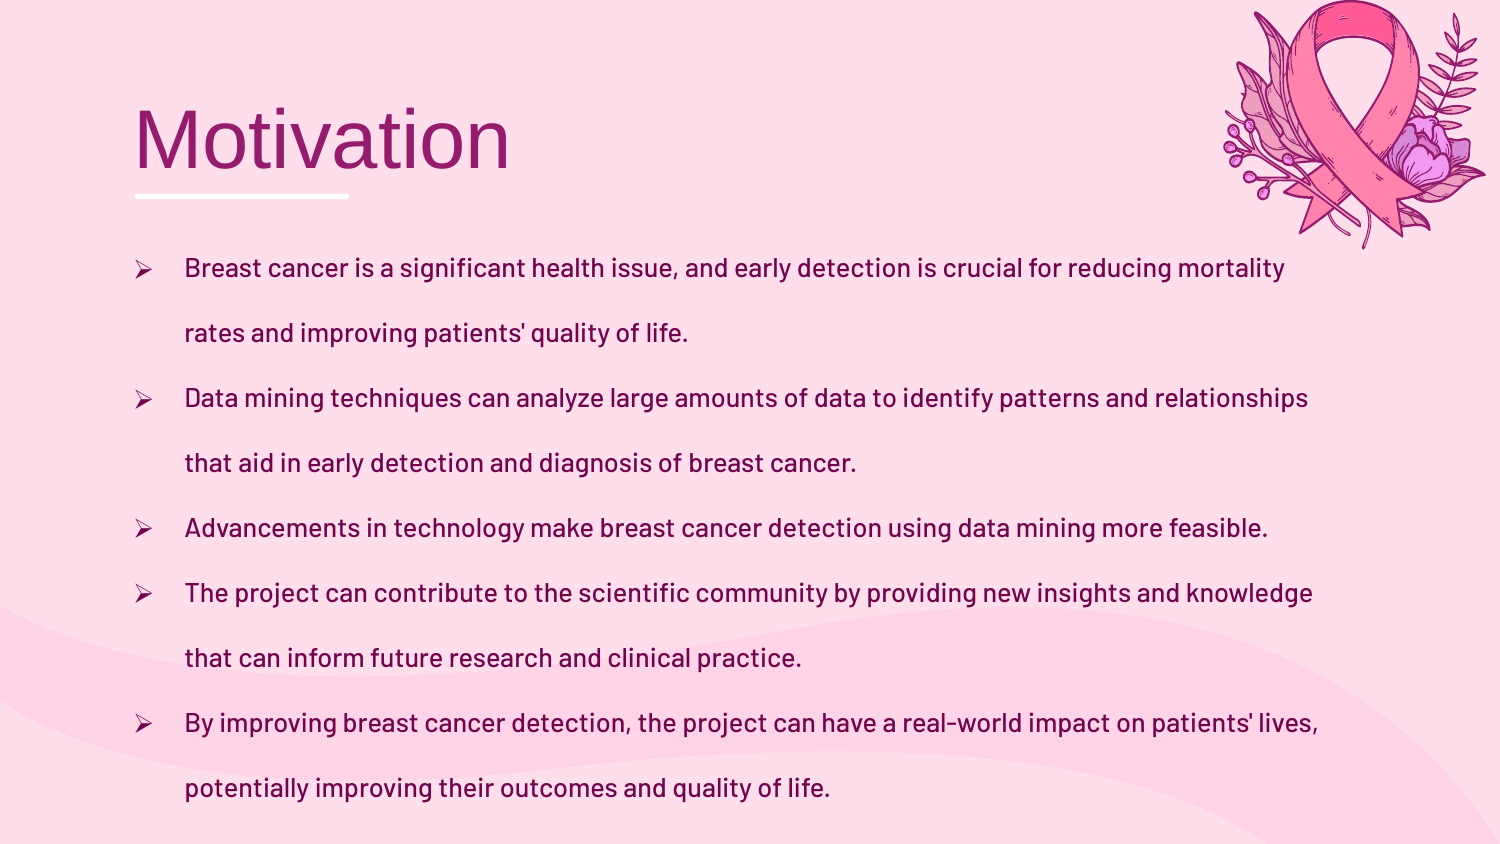

# Motivation
Breast cancer is a significant health issue, and early detection is crucial for reducing mortality rates and improving patients' quality of life.
Data mining techniques can analyze large amounts of data to identify patterns and relationships that aid in early detection and diagnosis of breast cancer.
Advancements in technology make breast cancer detection using data mining more feasible.
The project can contribute to the scientific community by providing new insights and knowledge that can inform future research and clinical practice.
By improving breast cancer detection, the project can have a real-world impact on patients' lives, potentially improving their outcomes and quality of life.